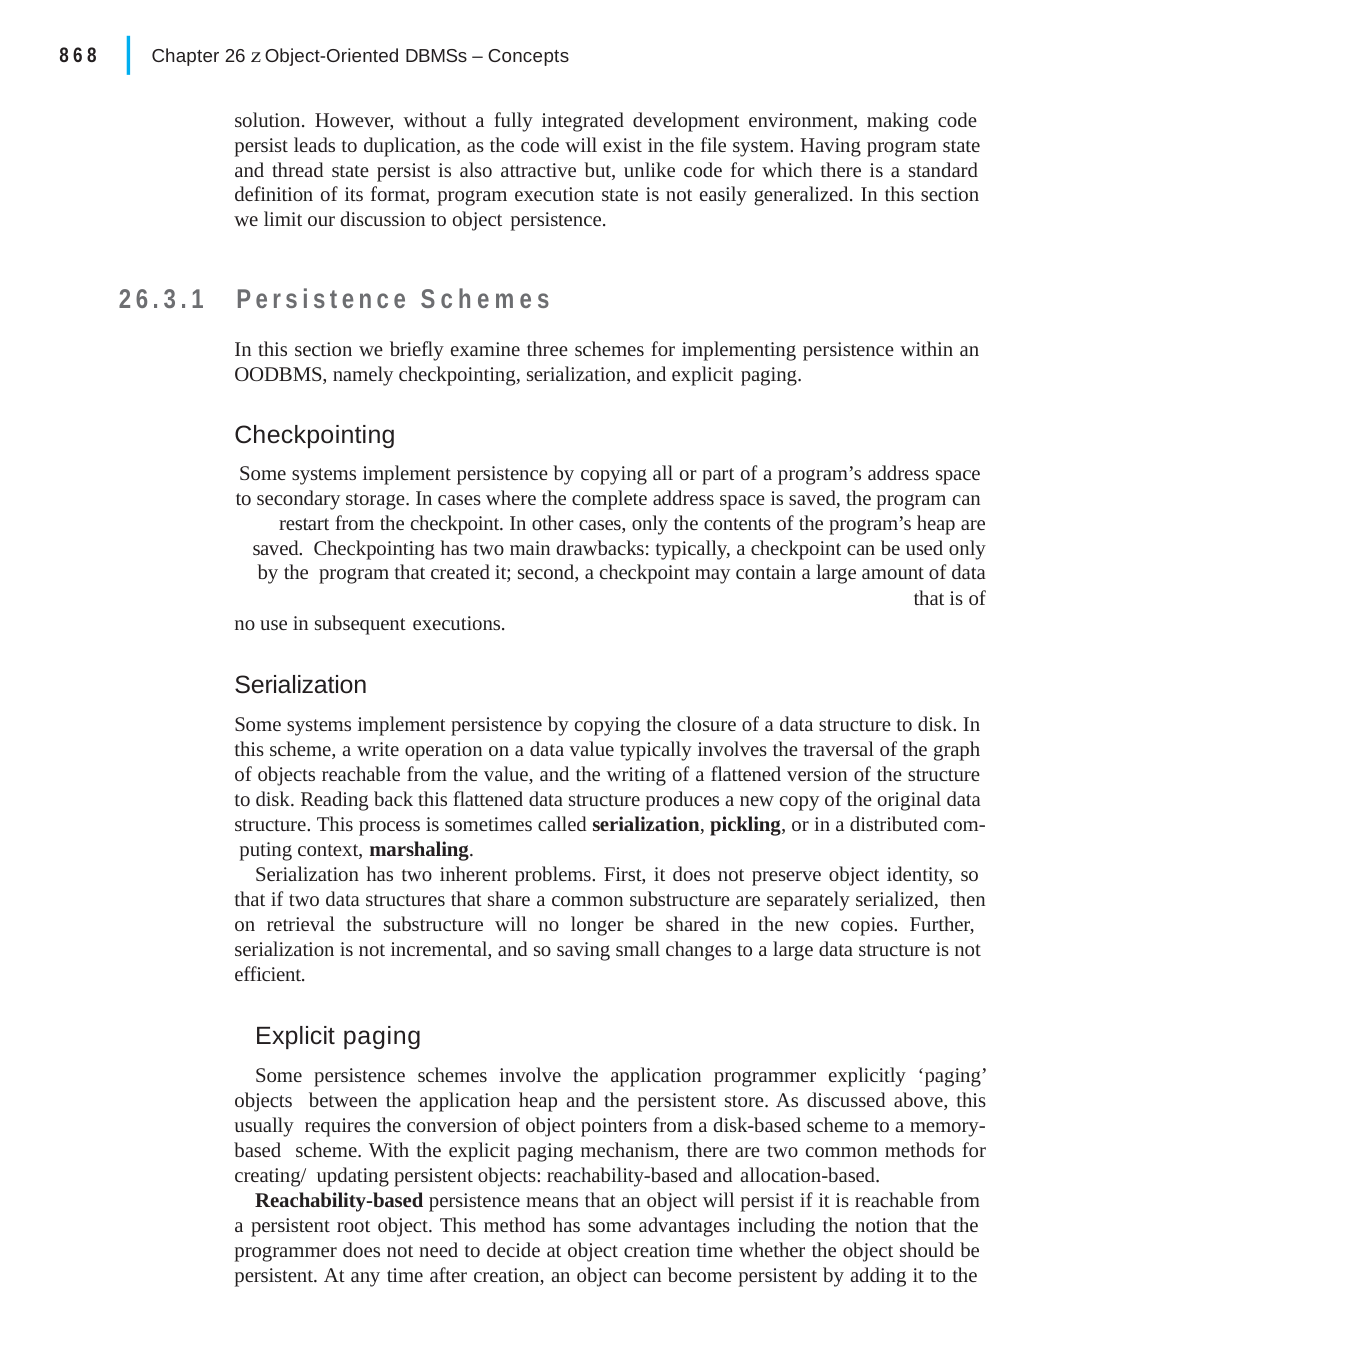

|
868	Chapter 26 z Object-Oriented DBMSs – Concepts
solution. However, without a fully integrated development environment, making code  persist leads to duplication, as the code will exist in the file system. Having program state  and thread state persist is also attractive but, unlike code for which there is a standard  definition of its format, program execution state is not easily generalized. In this section  we limit our discussion to object persistence.

26.3.1	Persistence Schemes
In this section we briefly examine three schemes for implementing persistence within an  OODBMS, namely checkpointing, serialization, and explicit paging.

Checkpointing
Some systems implement persistence by copying all or part of a program’s address space  to secondary storage. In cases where the complete address space is saved, the program can  restart from the checkpoint. In other cases, only the contents of the program’s heap are saved.  Checkpointing has two main drawbacks: typically, a checkpoint can be used only by the  program that created it; second, a checkpoint may contain a large amount of data that is of
no use in subsequent executions.

Serialization
Some systems implement persistence by copying the closure of a data structure to disk. In  this scheme, a write operation on a data value typically involves the traversal of the graph  of objects reachable from the value, and the writing of a flattened version of the structure  to disk. Reading back this flattened data structure produces a new copy of the original data  structure. This process is sometimes called serialization, pickling, or in a distributed com-  puting context, marshaling.
Serialization has two inherent problems. First, it does not preserve object identity, so  that if two data structures that share a common substructure are separately serialized,  then on retrieval the substructure will no longer be shared in the new copies. Further,  serialization is not incremental, and so saving small changes to a large data structure is not  efficient.

Explicit paging
Some persistence schemes involve the application programmer explicitly ‘paging’ objects  between the application heap and the persistent store. As discussed above, this usually  requires the conversion of object pointers from a disk-based scheme to a memory-based  scheme. With the explicit paging mechanism, there are two common methods for creating/  updating persistent objects: reachability-based and allocation-based.
Reachability-based persistence means that an object will persist if it is reachable from  a persistent root object. This method has some advantages including the notion that the  programmer does not need to decide at object creation time whether the object should be  persistent. At any time after creation, an object can become persistent by adding it to the